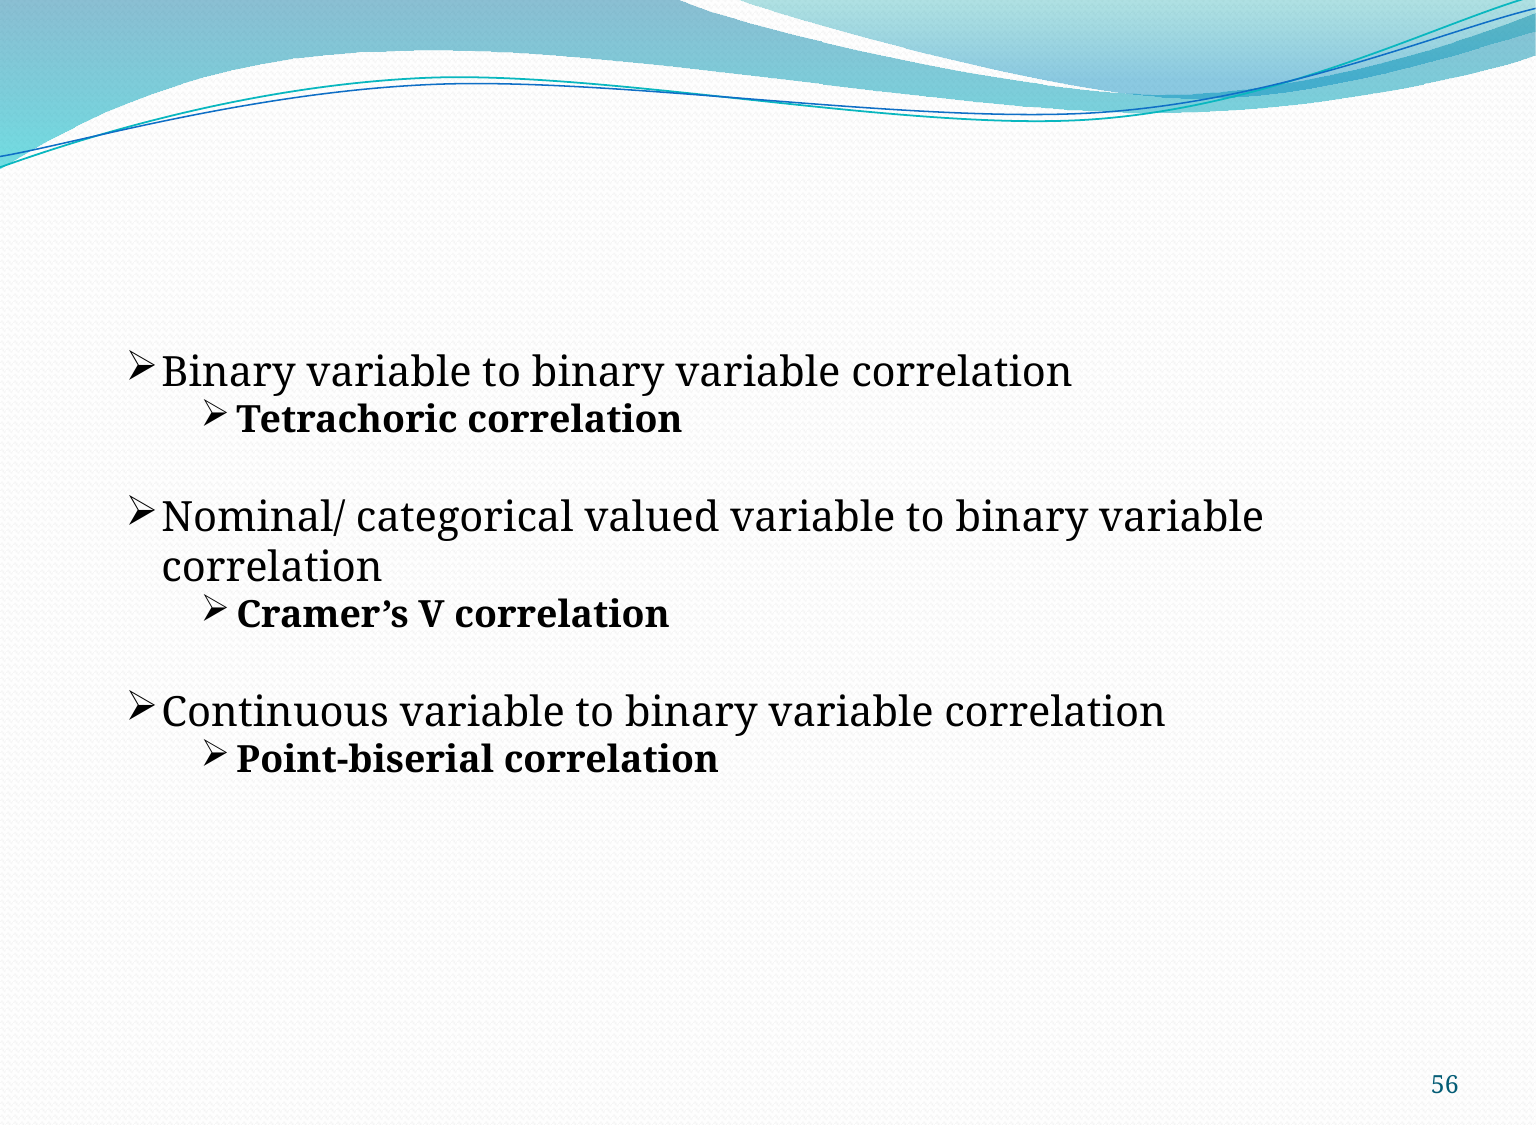

Binary variable to binary variable correlation
Tetrachoric correlation

Nominal/ categorical valued variable to binary variable correlation
Cramer’s V correlation

Continuous variable to binary variable correlation
Point-biserial correlation

56